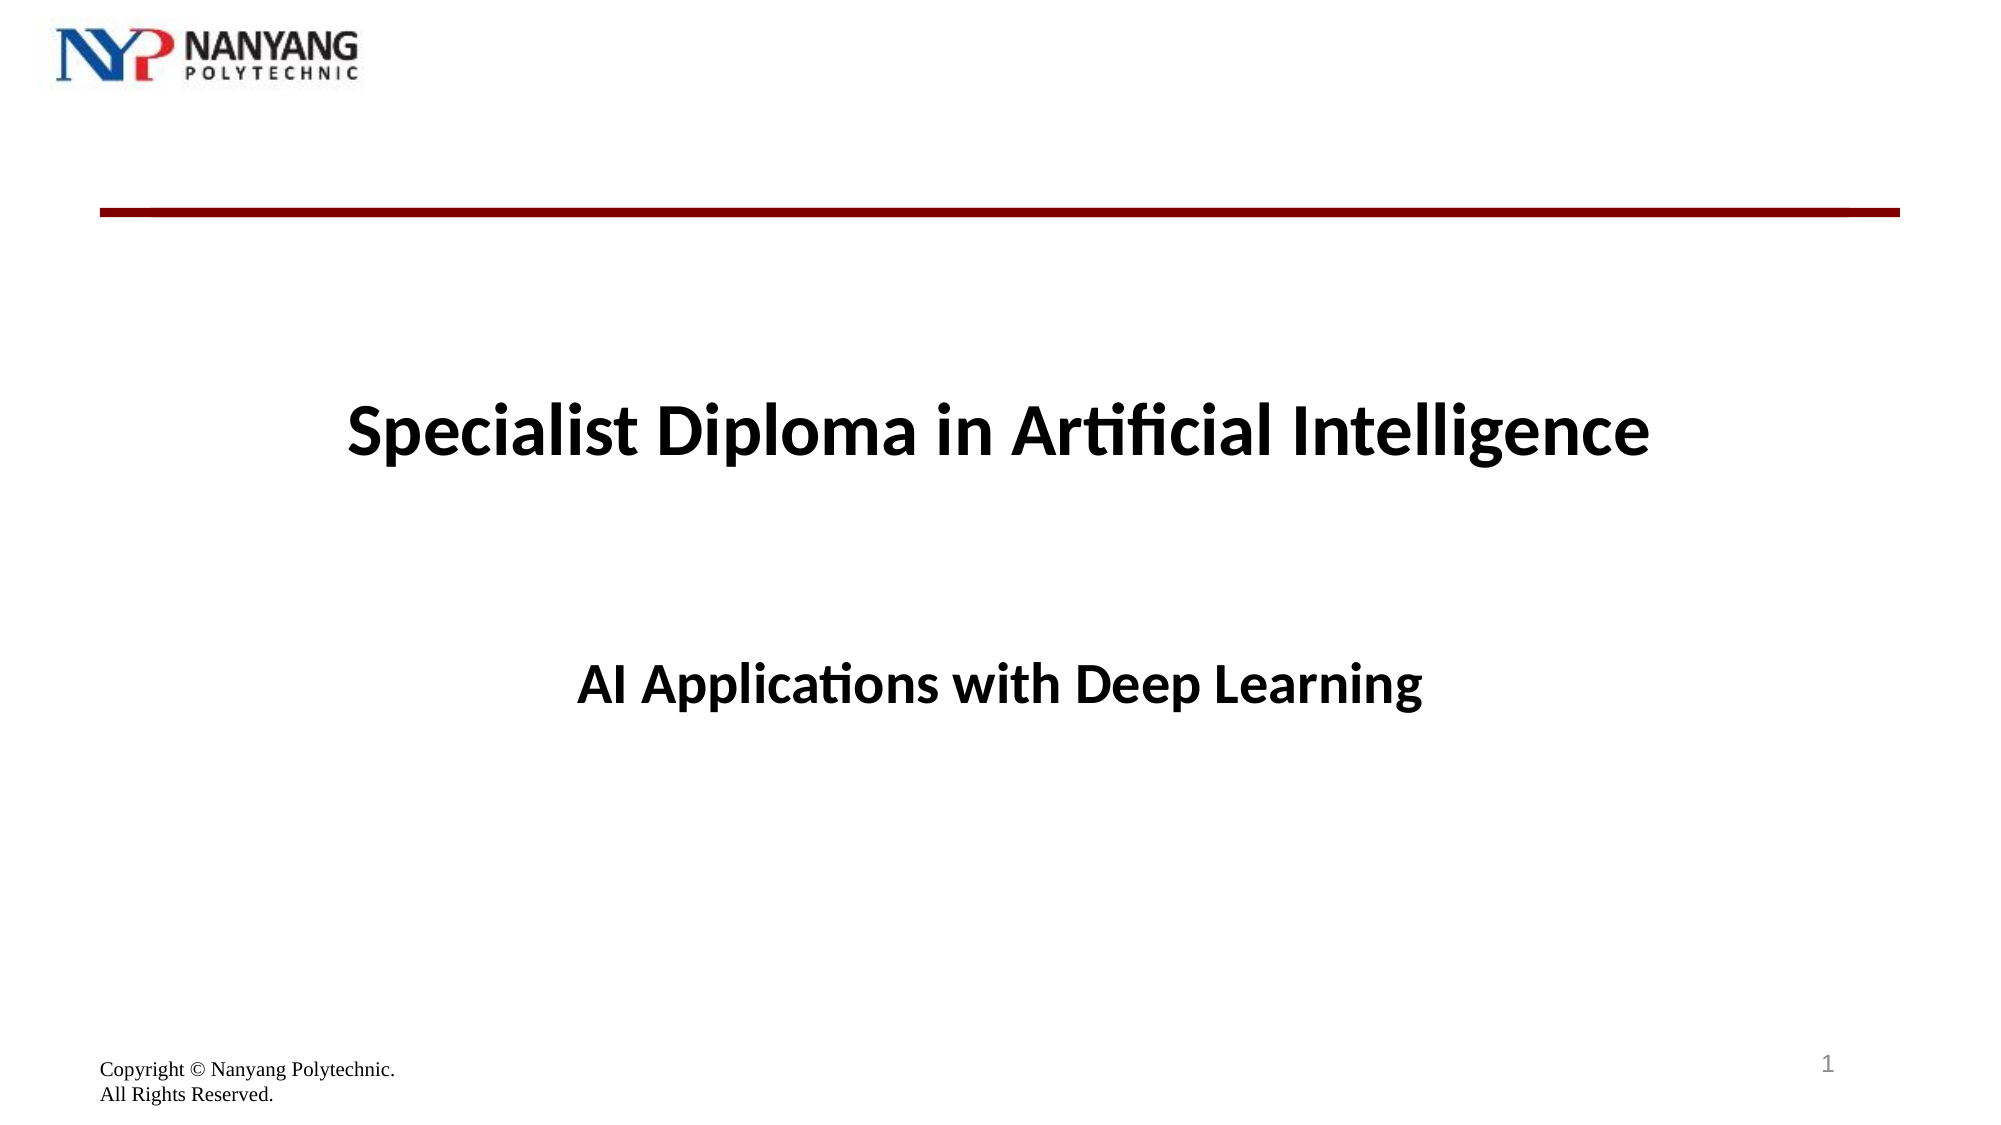

# Specialist Diploma in Artificial Intelligence
AI Applications with Deep Learning
1